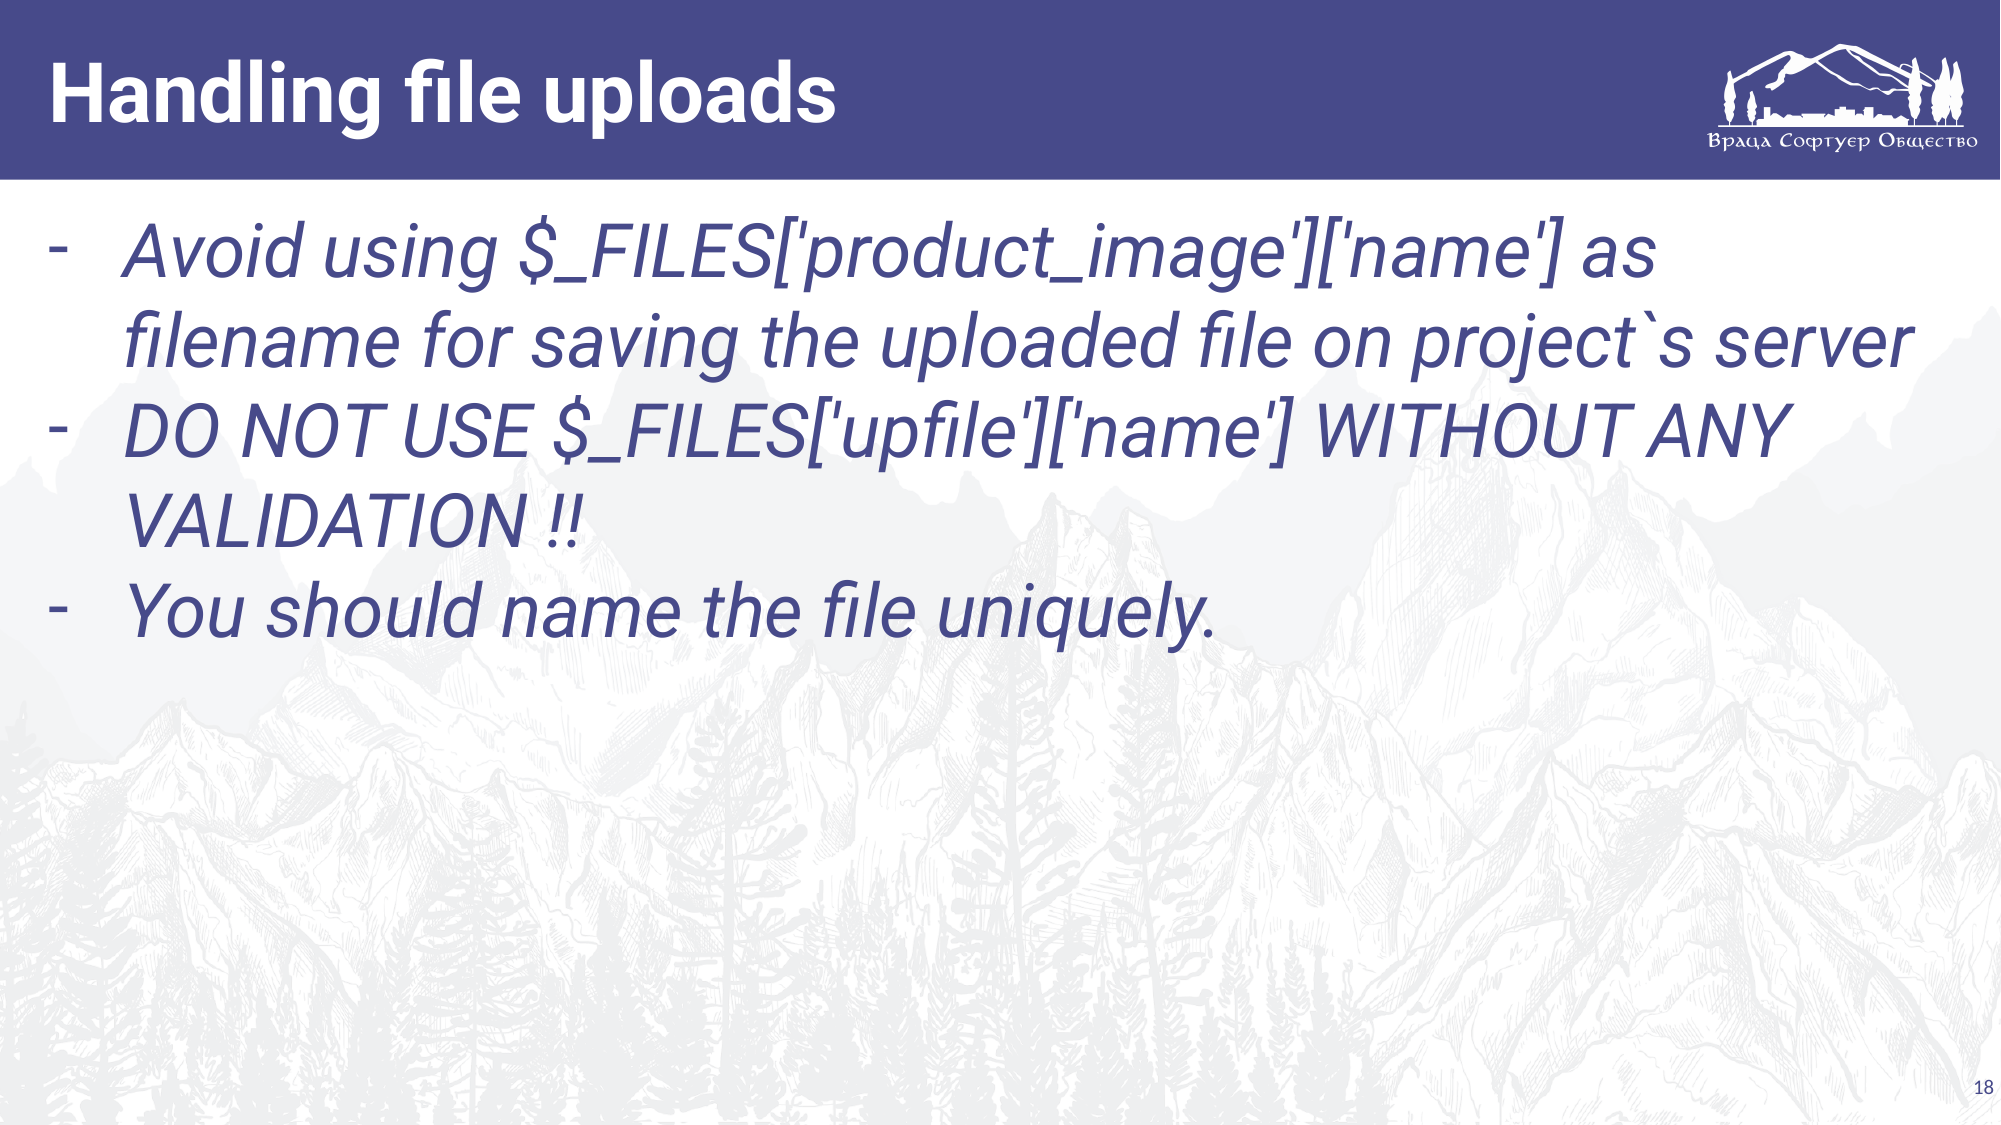

# Handling file uploads
Avoid using $_FILES['product_image']['name'] as filename for saving the uploaded file on project`s server
DO NOT USE $_FILES['upfile']['name'] WITHOUT ANY VALIDATION !!
You should name the file uniquely.

18